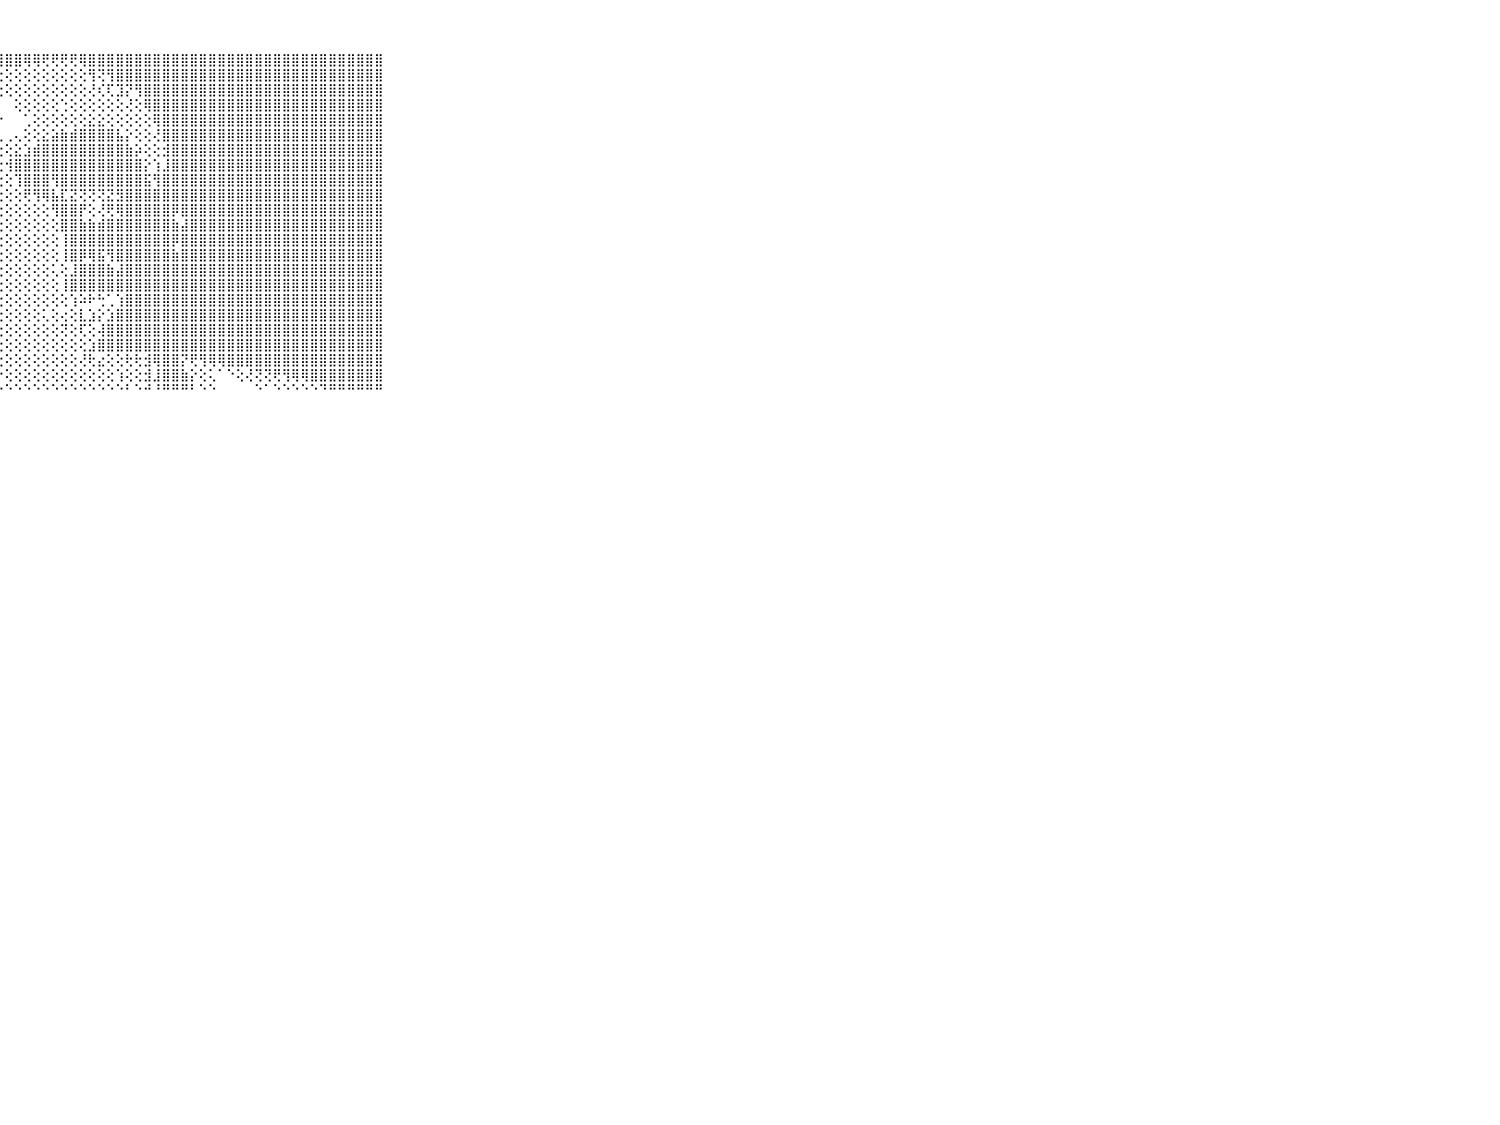

⠀⠀⠀⠀⠀⠀⠀⠀⠀⠀⠀⣿⣿⣿⣿⣿⣿⣿⣿⣿⣿⣿⣿⣿⣿⣿⢿⣿⣿⣿⢿⢿⢟⢟⢟⢟⢿⣿⣿⣿⣿⣿⣿⣿⣿⣿⣿⣿⣿⣿⣿⣿⣿⣿⣿⣿⣿⣿⣿⣿⣿⣿⣿⣿⣿⣿⣿⣿⣿⠀⠀⠀⠀⠀⠀⠀⠀⠀⠀⠀⠀
⠀⠀⠀⠀⠀⠀⠀⠀⠀⠀⠀⣿⣿⣿⣿⣿⣿⣿⣿⣿⣿⣿⣿⣿⡿⢣⢏⢕⢕⢕⢕⢕⢕⢕⢕⢕⢕⢻⢝⢻⣿⣿⣿⣿⣿⣿⣿⣿⣿⣿⣿⣿⣿⣿⣿⣿⣿⣿⣿⣿⣿⣿⣿⣿⣿⣿⣿⣿⣿⠀⠀⠀⠀⠀⠀⠀⠀⠀⠀⠀⠀
⠀⠀⠀⠀⠀⠀⠀⠀⠀⠀⠀⣿⣿⣿⣿⣿⣿⣿⣿⣿⣿⣷⡾⢏⢕⢕⢱⢕⢕⢕⢕⢕⢕⢕⢕⢕⢕⢜⢎⢏⣹⡝⢻⣿⣿⣿⣿⣿⣿⣿⣿⣿⣿⣿⣿⣿⣿⣿⣿⣿⣿⣿⣿⣿⣿⣿⣿⣿⣿⠀⠀⠀⠀⠀⠀⠀⠀⠀⠀⠀⠀
⠀⠀⠀⠀⠀⠀⠀⠀⠀⠀⠀⣿⣿⣿⣿⣿⣿⣿⣿⢽⢝⢕⠜⠕⠕⢅⢔⠀⠀⢕⢕⢕⢕⢕⢑⢕⢕⢕⢕⢕⢕⢜⢕⢿⣿⣿⣿⣿⣿⣿⣿⣿⣿⣿⣿⣿⣿⣿⣿⣿⣿⣿⣿⣿⣿⣿⣿⣿⣿⠀⠀⠀⠀⠀⠀⠀⠀⠀⠀⠀⠀
⠀⠀⠀⠀⠀⠀⠀⠀⠀⠀⠀⣿⣿⣿⣿⣿⣿⣿⣧⡕⢕⠔⠐⠀⠁⠁⠀⠐⠀⠀⢁⢕⢕⢕⢕⢕⢕⣕⣕⢕⢕⢕⢕⢕⢿⣿⣿⣿⣿⣿⣿⣿⣿⣿⣿⣿⣿⣿⣿⣿⣿⣿⣿⣿⣿⣿⣿⣿⣿⠀⠀⠀⠀⠀⠀⠀⠀⠀⠀⠀⠀
⠀⠀⠀⠀⠀⠀⠀⠀⠀⠀⠀⣿⣿⣿⣿⣿⣿⡟⢏⢕⢕⢔⢕⢔⠀⠔⢅⢀⢀⢄⢕⢕⣕⣵⣷⣾⣿⣿⣿⣿⣧⡕⢕⢕⢜⣿⣿⣿⣿⣿⣿⣿⣿⣿⣿⣿⣿⣿⣿⣿⣿⣿⣿⣿⣿⣿⣿⣿⣿⠀⠀⠀⠀⠀⠀⠀⠀⠀⠀⠀⠀
⠀⠀⠀⠀⠀⠀⠀⠀⠀⠀⠀⣿⣿⣿⣿⣿⡏⡇⢕⢕⢕⢕⢕⢕⢔⢕⢕⢕⢕⣕⣱⣾⣿⣿⣿⣿⣿⣿⣿⣿⣿⣷⡵⢕⢕⣺⣿⣿⣿⣿⣿⣿⣿⣿⣿⣿⣿⣿⣿⣿⣿⣿⣿⣿⣿⣿⣿⣿⣿⠀⠀⠀⠀⠀⠀⠀⠀⠀⠀⠀⠀
⠀⠀⠀⠀⠀⠀⠀⠀⠀⠀⠀⣿⣿⣿⣿⣿⣿⢕⢕⢕⢕⢕⢕⢕⢕⢕⢕⢕⢺⣿⣿⣿⣿⣿⣿⣿⣿⣿⣿⣿⣿⣿⣿⡕⢱⣸⣿⣿⣿⣿⣿⣿⣿⣿⣿⣿⣿⣿⣿⣿⣿⣿⣿⣿⣿⣿⣿⣿⣿⠀⠀⠀⠀⠀⠀⠀⠀⠀⠀⠀⠀
⠀⠀⠀⠀⠀⠀⠀⠀⠀⠀⠀⣿⣿⣿⣿⣿⣿⣧⢕⢕⢕⢕⢕⢕⢕⢕⢕⢕⢕⢹⣿⣿⣿⢻⣿⣿⣿⣿⣿⣿⣿⣿⣿⣯⢻⣿⣿⣿⣿⣿⣿⣿⣿⣿⣿⣿⣿⣿⣿⣿⣿⣿⣿⣿⣿⣿⣿⣿⣿⠀⠀⠀⠀⠀⠀⠀⠀⠀⠀⠀⠀
⠀⠀⠀⠀⠀⠀⠀⠀⠀⠀⠀⣿⣿⣿⣿⣿⣿⣿⡕⢕⢕⢕⢕⢕⢕⢕⢕⢕⢕⢕⢟⢻⢿⣧⣏⣝⢝⢝⢝⣝⣻⣿⣿⣿⣿⣿⣿⣿⣿⣿⣿⣿⣿⣿⣿⣿⣿⣿⣿⣿⣿⣿⣿⣿⣿⣿⣿⣿⣿⠀⠀⠀⠀⠀⠀⠀⠀⠀⠀⠀⠀
⠀⠀⠀⠀⠀⠀⠀⠀⠀⠀⠀⣿⣿⣿⣿⣿⣿⣿⣇⢕⢕⢕⢕⢕⢕⢕⢕⢕⢕⢕⢕⢕⢕⢻⣿⣿⡟⢕⢜⢟⢿⣿⣿⣿⣿⣿⡿⣿⣿⣿⣿⣿⣿⣿⣿⣿⣿⣿⣿⣿⣿⣿⣿⣿⣿⣿⣿⣿⣿⠀⠀⠀⠀⠀⠀⠀⠀⠀⠀⠀⠀
⠀⠀⠀⠀⠀⠀⠀⠀⠀⠀⠀⣿⣿⣿⣿⣿⣿⣿⣿⡕⢕⢕⢕⢕⢕⢕⢕⢕⢕⢕⢕⢕⢕⢕⣿⣿⣷⣷⣾⣿⣿⣿⣿⣿⣿⣿⣷⣼⣿⣿⣿⣿⣿⣿⣿⣿⣿⣿⣿⣿⣿⣿⣿⣿⣿⣿⣿⣿⣿⠀⠀⠀⠀⠀⠀⠀⠀⠀⠀⠀⠀
⠀⠀⠀⠀⠀⠀⠀⠀⠀⠀⠀⣿⣿⣿⣿⣿⣿⣿⣿⣧⢕⢕⢕⢕⢕⢕⢕⢕⢕⢕⢕⢕⢕⢕⢸⣿⣿⣿⣿⣿⣿⣿⣿⣿⣿⣿⡿⣿⣿⣿⣿⣿⣿⣿⣿⣿⣿⣿⣿⣿⣿⣿⣿⣿⣿⣿⣿⣿⣿⠀⠀⠀⠀⠀⠀⠀⠀⠀⠀⠀⠀
⠀⠀⠀⠀⠀⠀⠀⠀⠀⠀⠀⣿⣿⣿⣿⣿⣿⣿⣿⣿⣧⢕⢕⢕⢕⢕⢕⢕⢕⢕⢕⢕⢕⢕⢸⣿⡿⢿⣯⢻⣿⣿⣿⣿⣿⣿⣷⣿⣿⣿⣿⣿⣿⣿⣿⣿⣿⣿⣿⣿⣿⣿⣿⣿⣿⣿⣿⣿⣿⠀⠀⠀⠀⠀⠀⠀⠀⠀⠀⠀⠀
⠀⠀⠀⠀⠀⠀⠀⠀⠀⠀⠀⣿⣿⣿⣿⣿⣿⣿⣿⣿⢏⢕⢕⢕⢕⢕⢕⢕⢕⢕⢕⢕⢕⢅⢕⣸⣿⣿⣿⣷⣼⣿⣿⣿⣿⣿⣿⣿⣿⣿⣿⣿⣿⣿⣿⣿⣿⣿⣿⣿⣿⣿⣿⣿⣿⣿⣿⣿⣿⠀⠀⠀⠀⠀⠀⠀⠀⠀⠀⠀⠀
⠀⠀⠀⠀⠀⠀⠀⠀⠀⠀⠀⣿⣿⣿⣿⣿⣿⣿⣿⣿⣇⢕⢕⢕⢕⢕⢕⢕⢕⢕⢕⢕⢕⢕⢸⣿⣿⣿⣿⣿⣿⣿⣿⣿⣿⣿⣿⣿⣿⣿⣿⣿⣿⣿⣿⣿⣿⣿⣿⣿⣿⣿⣿⣿⣿⣿⣿⣿⣿⠀⠀⠀⠀⠀⠀⠀⠀⠀⠀⠀⠀
⠀⠀⠀⠀⠀⠀⠀⠀⠀⠀⠀⣿⣿⣿⣿⣿⣿⣿⣿⣿⣿⣧⡱⢕⢕⢕⢕⢕⢕⢕⢕⢕⢕⢕⢕⢱⠵⠗⢓⢁⢱⣿⣿⣿⣿⣿⣿⣿⣿⣿⣿⣿⣿⣿⣿⣿⣿⣿⣿⣿⣿⣿⣿⣿⣿⣿⣿⣿⣿⠀⠀⠀⠀⠀⠀⠀⠀⠀⠀⠀⠀
⠀⠀⠀⠀⠀⠀⠀⠀⠀⠀⠀⣿⣿⣿⣿⣿⣿⣿⣿⣿⣿⣿⣷⣕⣕⡕⢕⢕⢕⢕⢕⢕⢅⢕⢔⢕⣇⣱⡕⣱⣿⣿⣿⣿⣿⣿⣿⣿⣿⣿⣿⣿⣿⣿⣿⣿⣿⣿⣿⣿⣿⣿⣿⣿⣿⣿⣿⣿⣿⠀⠀⠀⠀⠀⠀⠀⠀⠀⠀⠀⠀
⠀⠀⠀⠀⠀⠀⠀⠀⠀⠀⠀⣿⣿⣿⣿⣿⣿⣿⣿⣿⣿⣿⣿⣿⣿⣷⢕⢕⢕⢕⢕⢕⢕⢕⢝⢕⢏⢕⢼⣿⣿⣿⣿⣿⣿⣿⣿⣿⣿⣿⣿⣿⣿⣿⣿⣿⣿⣿⣿⣿⣿⣿⣿⣿⣿⣿⣿⣿⣿⠀⠀⠀⠀⠀⠀⠀⠀⠀⠀⠀⠀
⠀⠀⠀⠀⠀⠀⠀⠀⠀⠀⠀⣿⣿⣿⣿⣿⣿⣿⣿⣿⣿⣿⣿⣿⡟⢝⡇⢕⢕⢕⢕⢕⢕⢕⢕⢕⢕⣱⣿⣿⣿⣿⣿⣿⣿⣿⣿⣿⣿⣿⣿⣿⣿⣿⣿⣿⣿⣿⣿⣿⣿⣿⣿⣿⣿⣿⣿⣿⣿⠀⠀⠀⠀⠀⠀⠀⠀⠀⠀⠀⠀
⠀⠀⠀⠀⠀⠀⠀⠀⠀⠀⠀⣿⣿⣿⣿⣿⣿⣿⣿⣿⣿⣿⡿⢏⠑⠀⢇⢕⢕⢕⢕⢕⢕⢕⢕⢕⢜⢗⣔⢕⢕⢗⢗⣺⢿⣿⣿⡝⢟⢻⢿⢿⣿⣿⣿⣿⣿⣿⣿⣿⣿⣿⣿⣿⣿⣿⣿⣿⣿⠀⠀⠀⠀⠀⠀⠀⠀⠀⠀⠀⠀
⠀⠀⠀⠀⠀⠀⠀⠀⠀⠀⠀⣿⣿⣿⣿⣿⣿⣿⣿⣿⡿⢏⠕⠀⠀⠀⢱⡕⢕⢕⢕⢕⢕⢕⢕⢕⢕⢕⢕⢕⢱⢕⢕⣺⣸⣿⣿⣷⡕⢕⢅⠁⠑⢕⢜⢝⢝⢟⢻⢿⢿⣿⣿⣿⣿⣿⣿⣿⣿⠀⠀⠀⠀⠀⠀⠀⠀⠀⠀⠀⠀
⠀⠀⠀⠀⠀⠀⠀⠀⠀⠀⠀⠛⠛⠛⠛⠛⠛⠛⠛⠙⠑⠀⠀⠀⠀⠀⠑⠓⠑⠑⠑⠑⠑⠑⠑⠑⠑⠑⠑⠑⠑⠃⠑⠚⠘⠛⠛⠛⠃⠑⠑⠀⠀⠀⠀⠑⠁⠑⠑⠑⠑⠑⠙⠛⠛⠛⠛⠛⠛⠀⠀⠀⠀⠀⠀⠀⠀⠀⠀⠀⠀